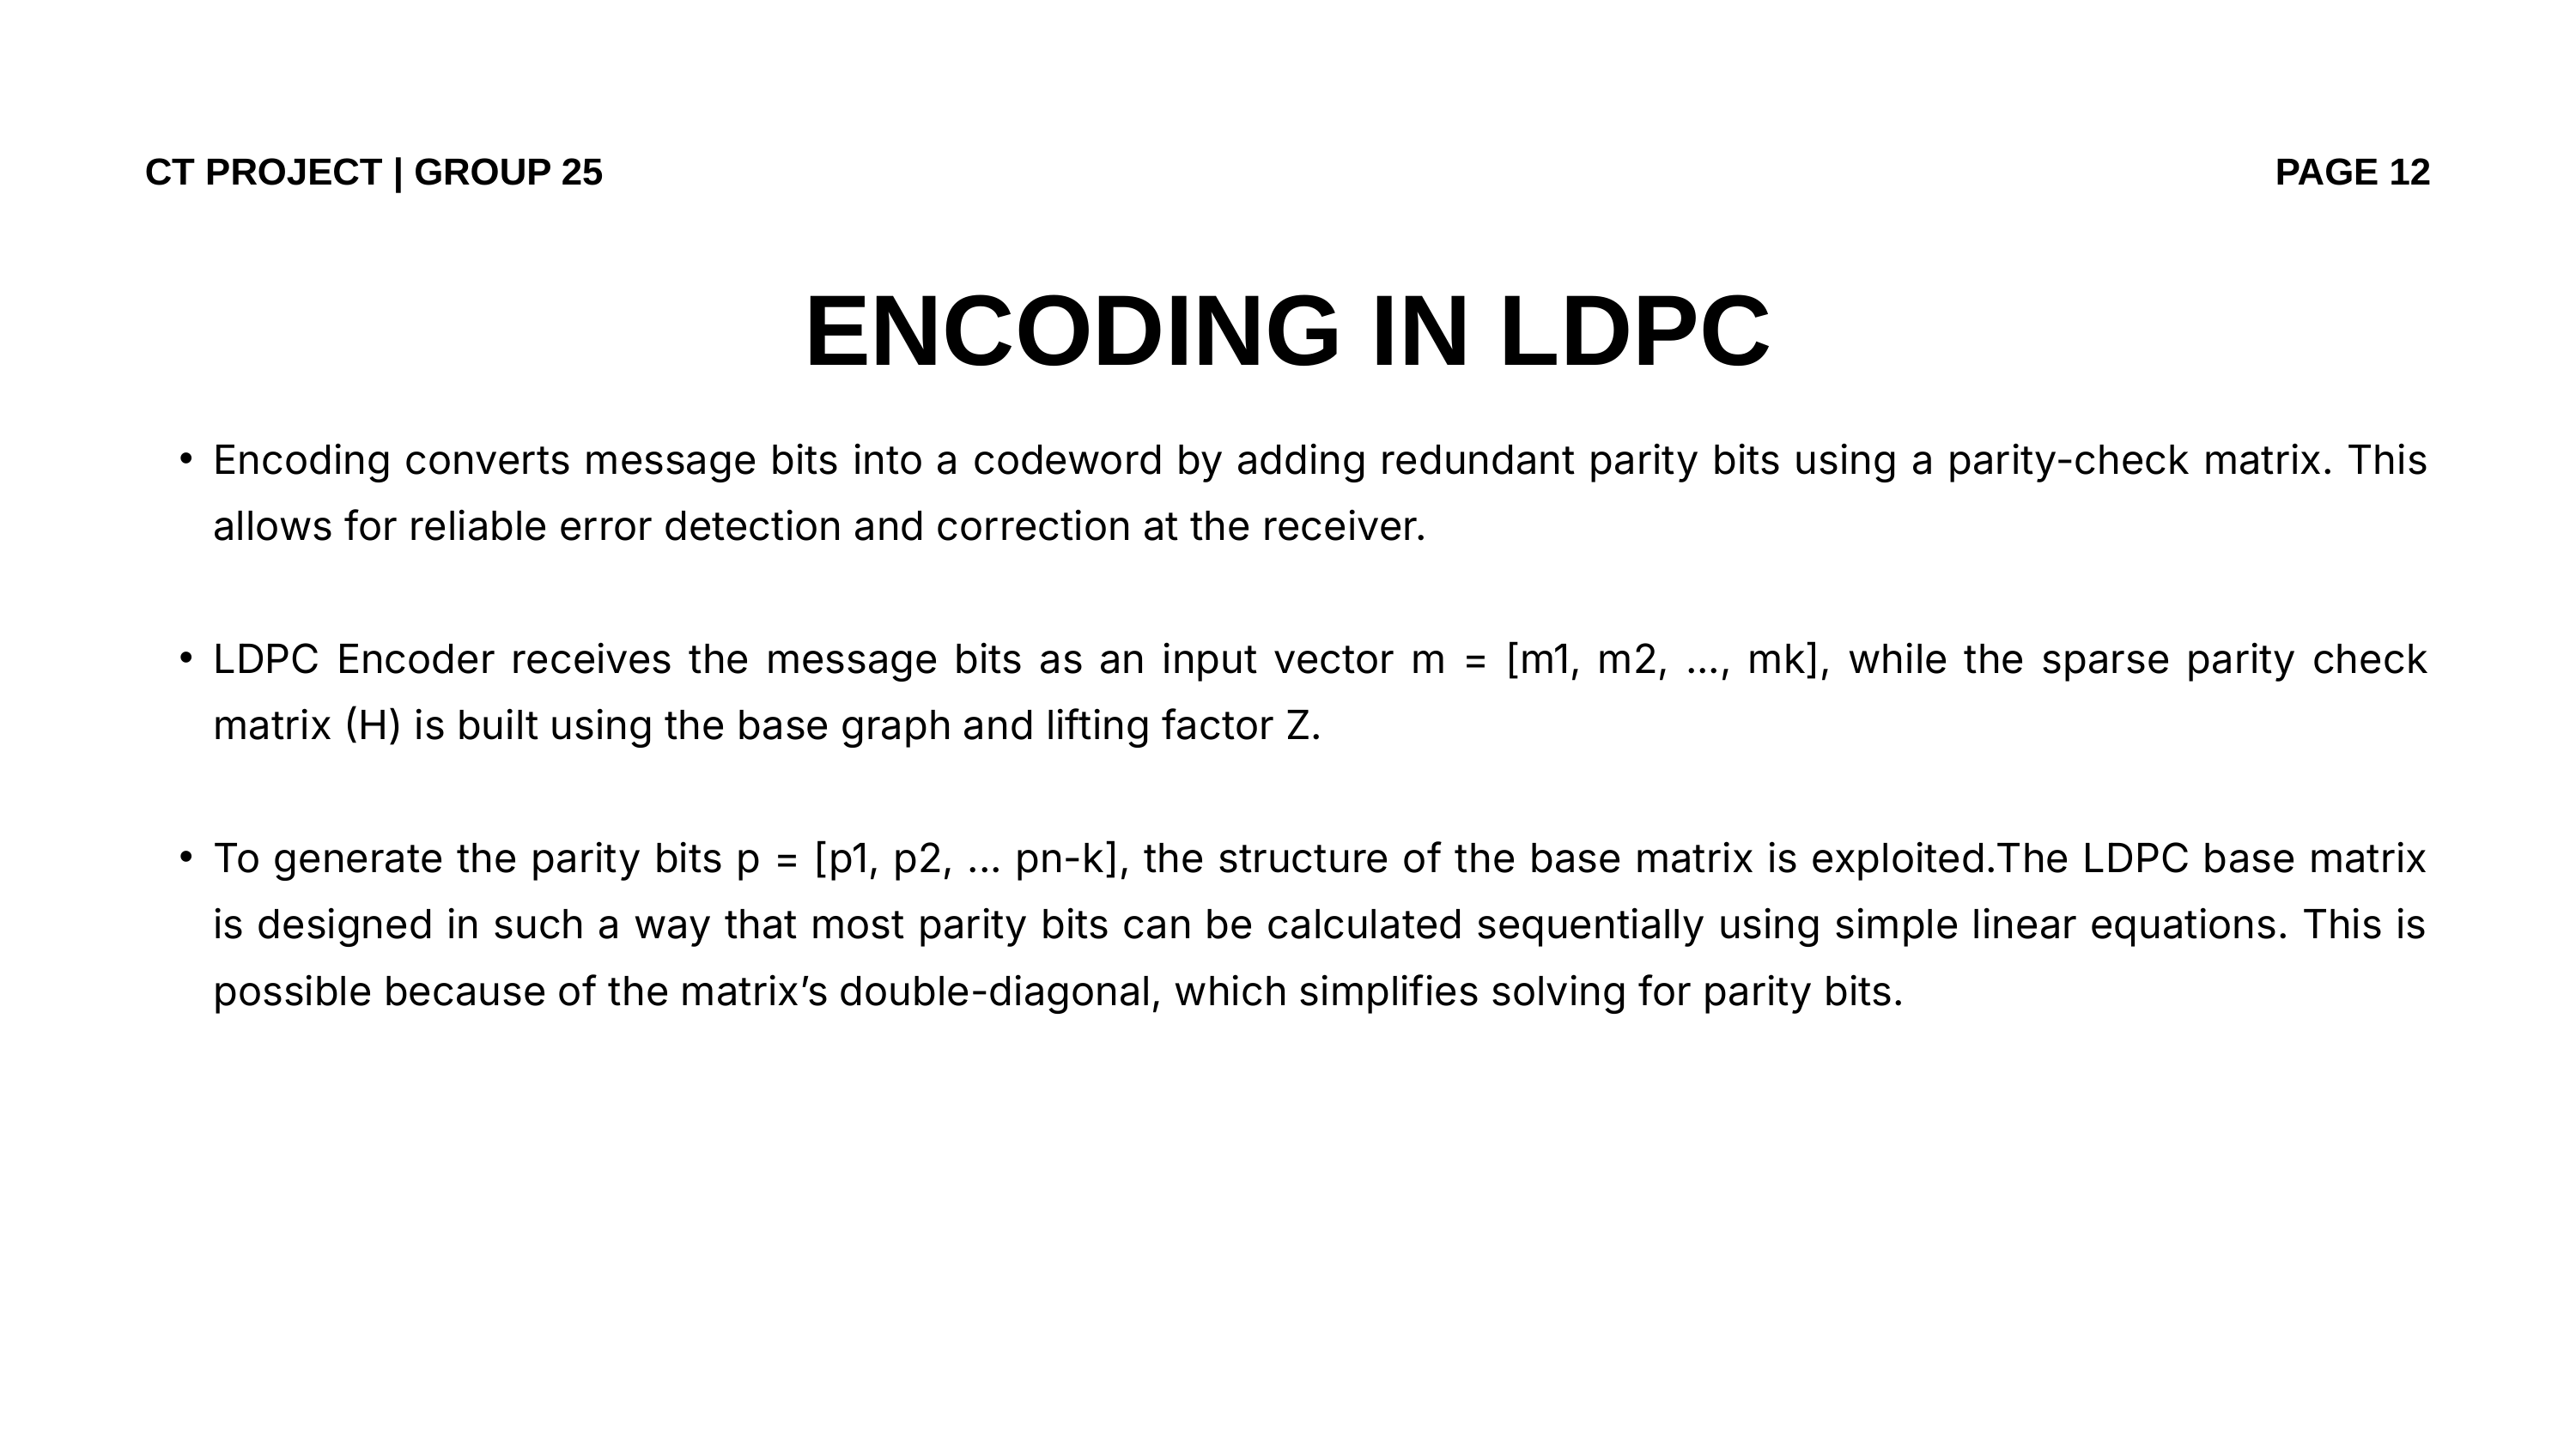

CT PROJECT | GROUP 25
PAGE 12
ENCODING IN LDPC
Encoding converts message bits into a codeword by adding redundant parity bits using a parity-check matrix. This allows for reliable error detection and correction at the receiver.

LDPC Encoder receives the message bits as an input vector m = [m1, m2, ..., mk], while the sparse parity check matrix (H) is built using the base graph and lifting factor Z.

To generate the parity bits p = [p1, p2, ... pn-k], the structure of the base matrix is exploited.The LDPC base matrix is designed in such a way that most parity bits can be calculated sequentially using simple linear equations. This is possible because of the matrix’s double-diagonal, which simplifies solving for parity bits.